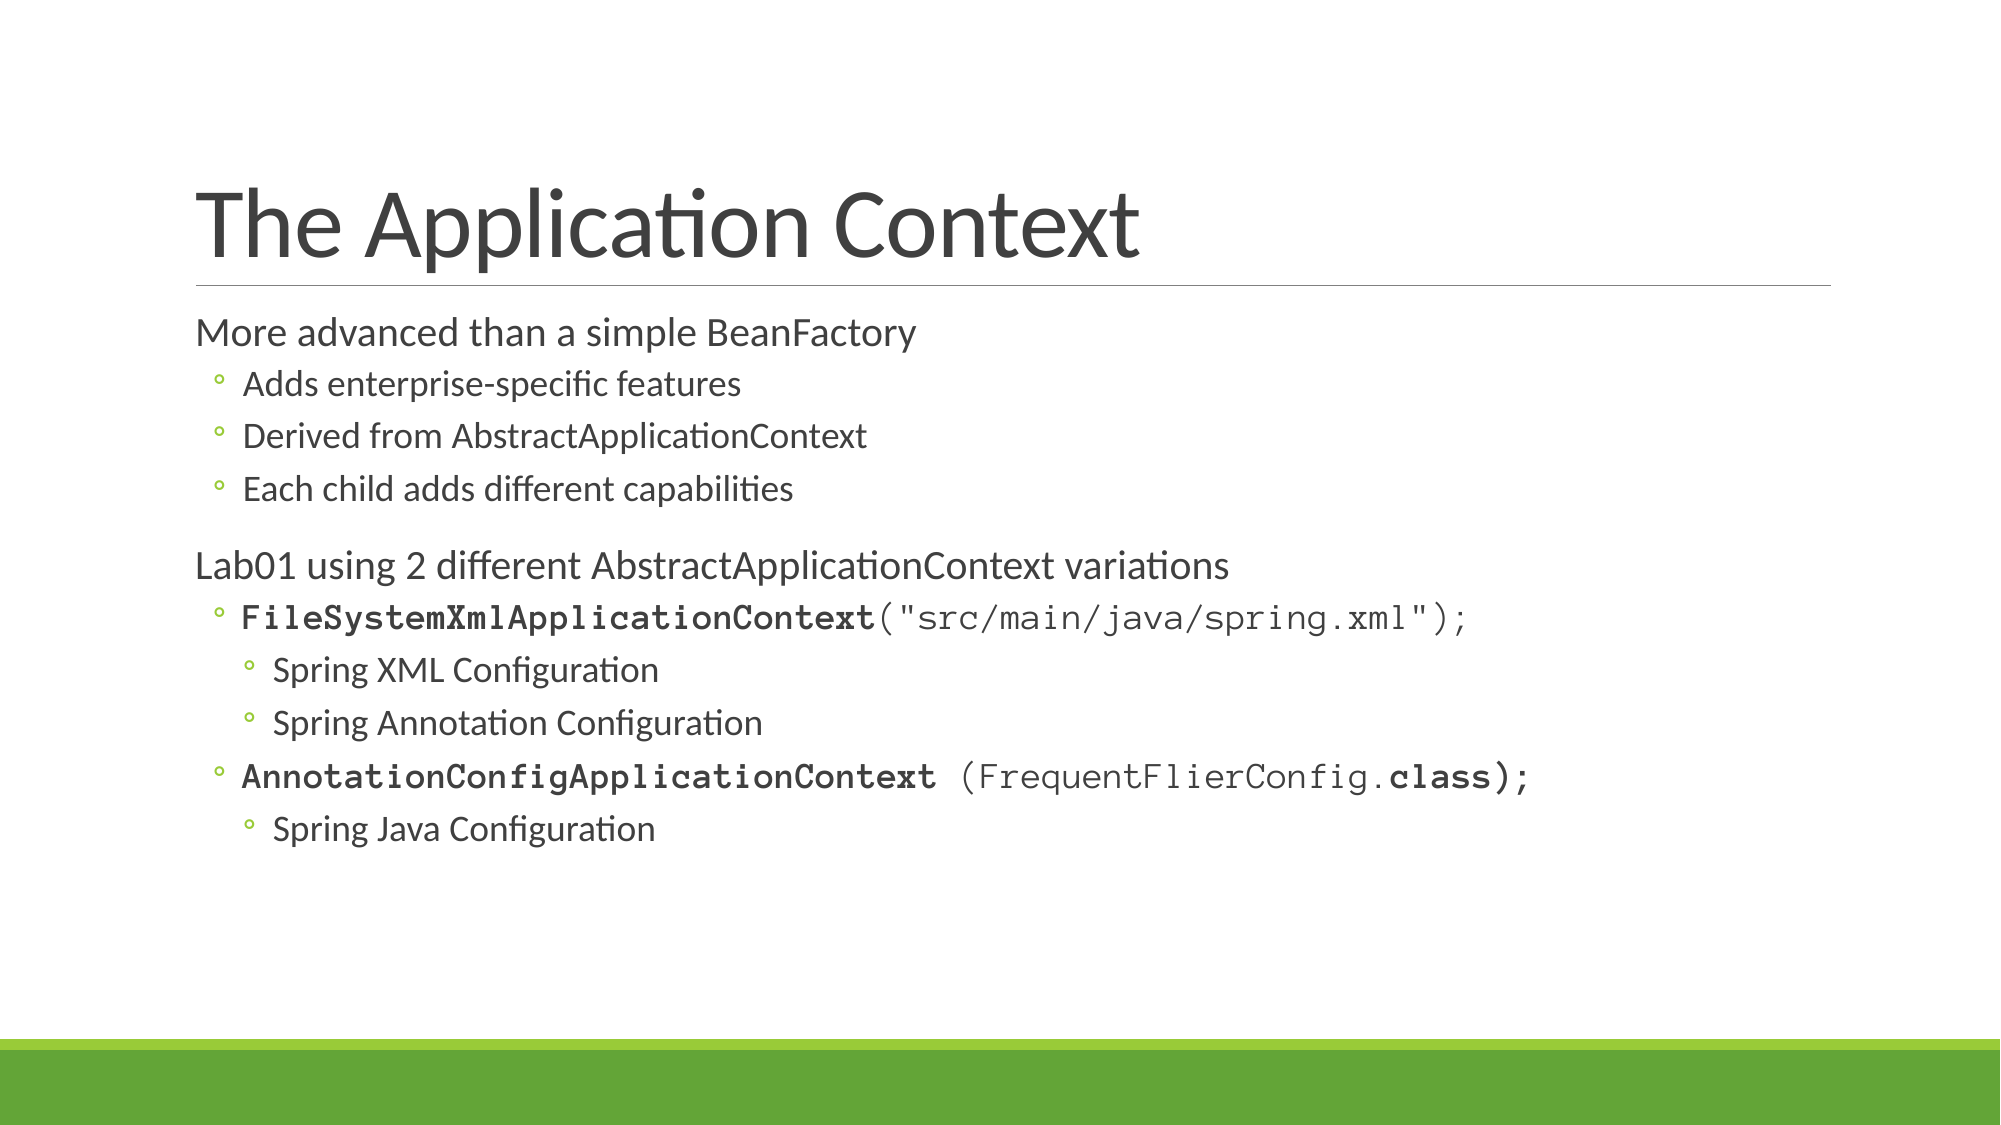

# The Application Context
More advanced than a simple BeanFactory
Adds enterprise-specific features
Derived from AbstractApplicationContext
Each child adds different capabilities
Lab01 using 2 different AbstractApplicationContext variations
FileSystemXmlApplicationContext("src/main/java/spring.xml");
Spring XML Configuration
Spring Annotation Configuration
AnnotationConfigApplicationContext (FrequentFlierConfig.class);
Spring Java Configuration